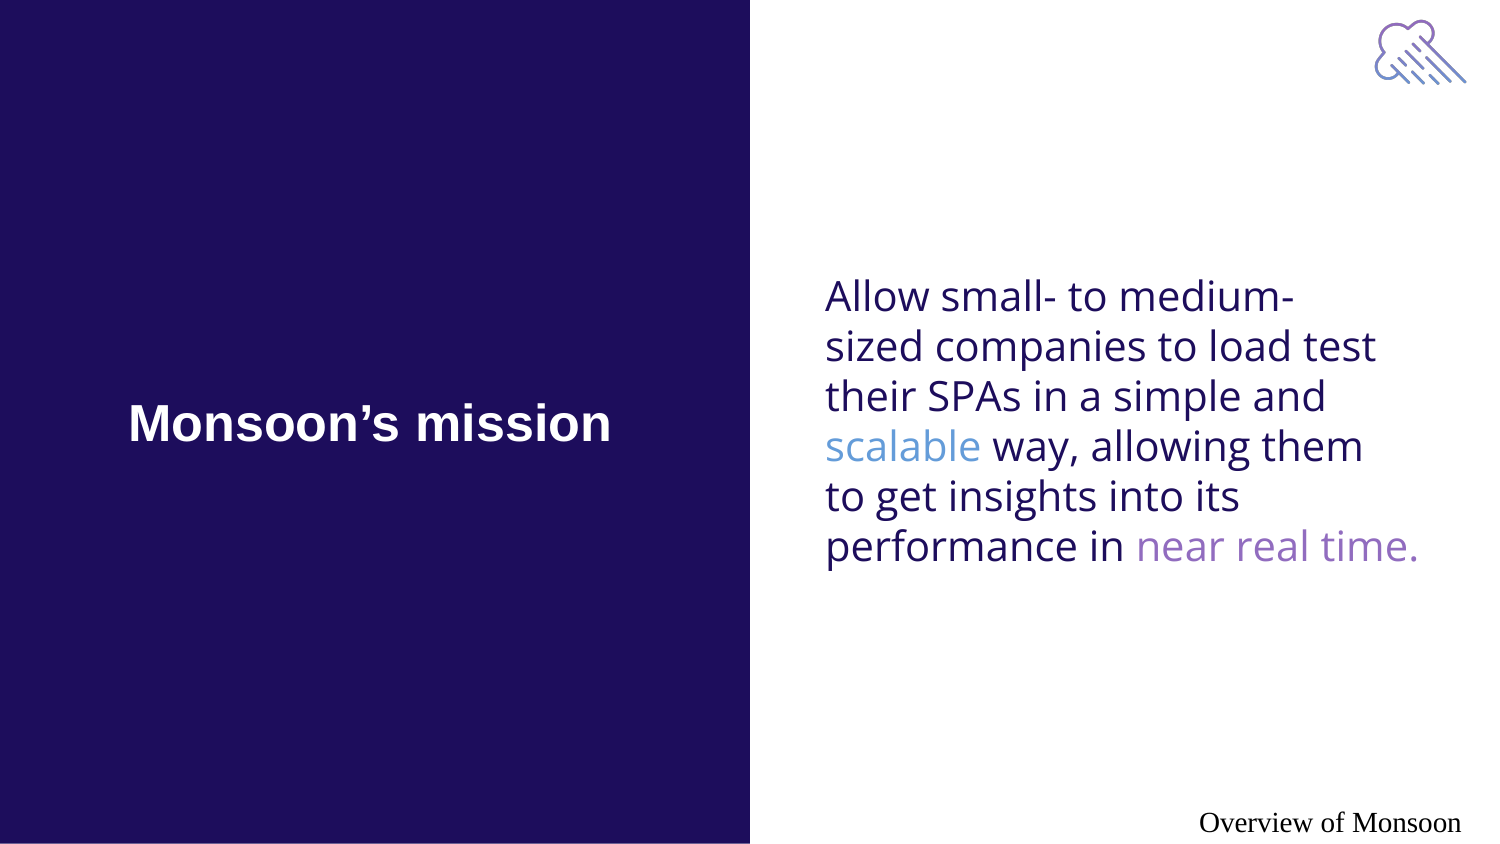

# Monsoon’s mission
Allow small- to medium-sized companies to load test their SPAs in a simple and scalable way, allowing them to get insights into its performance in near real time.
Overview of Monsoon